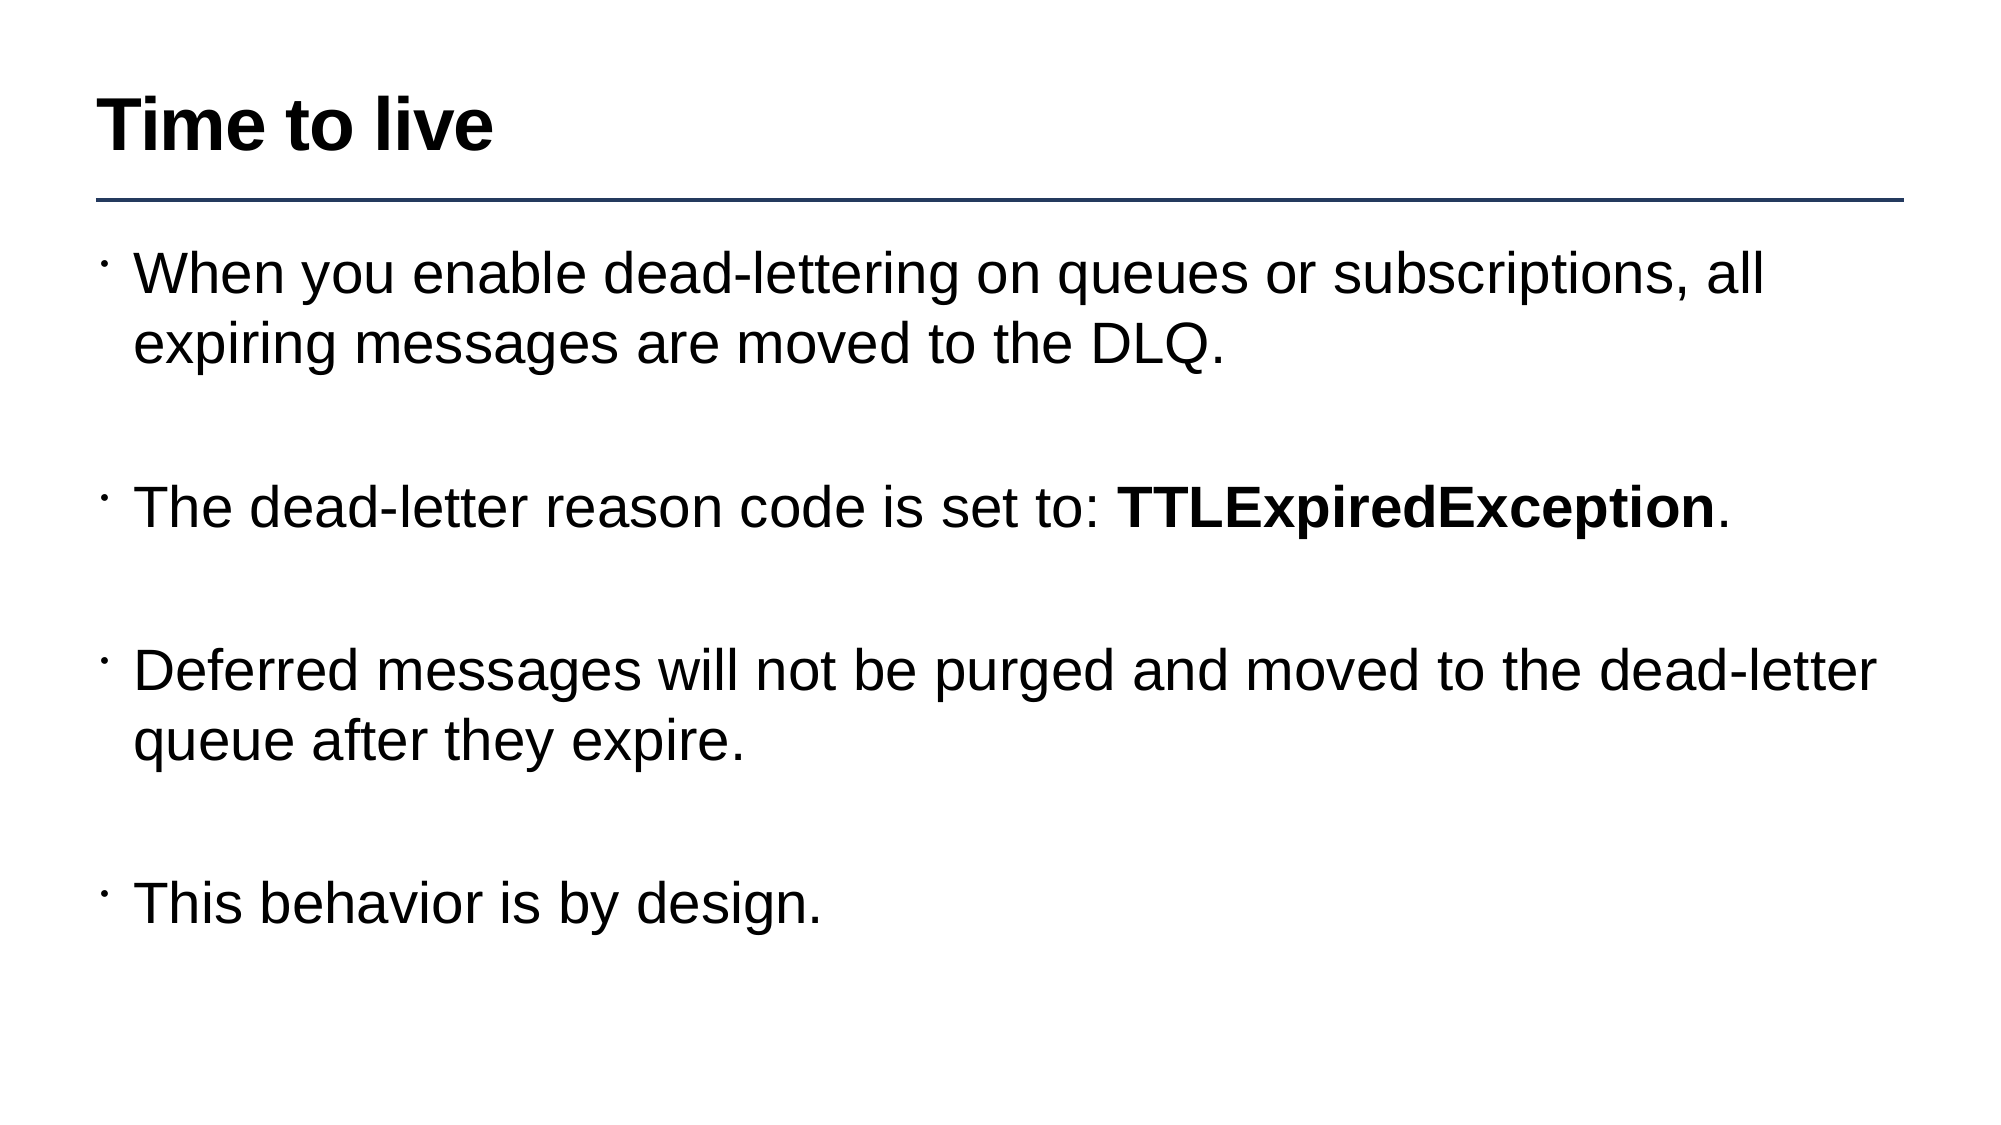

# Time to live
When you enable dead-lettering on queues or subscriptions, all expiring messages are moved to the DLQ.

The dead-letter reason code is set to: TTLExpiredException.

Deferred messages will not be purged and moved to the dead-letter queue after they expire.

This behavior is by design.